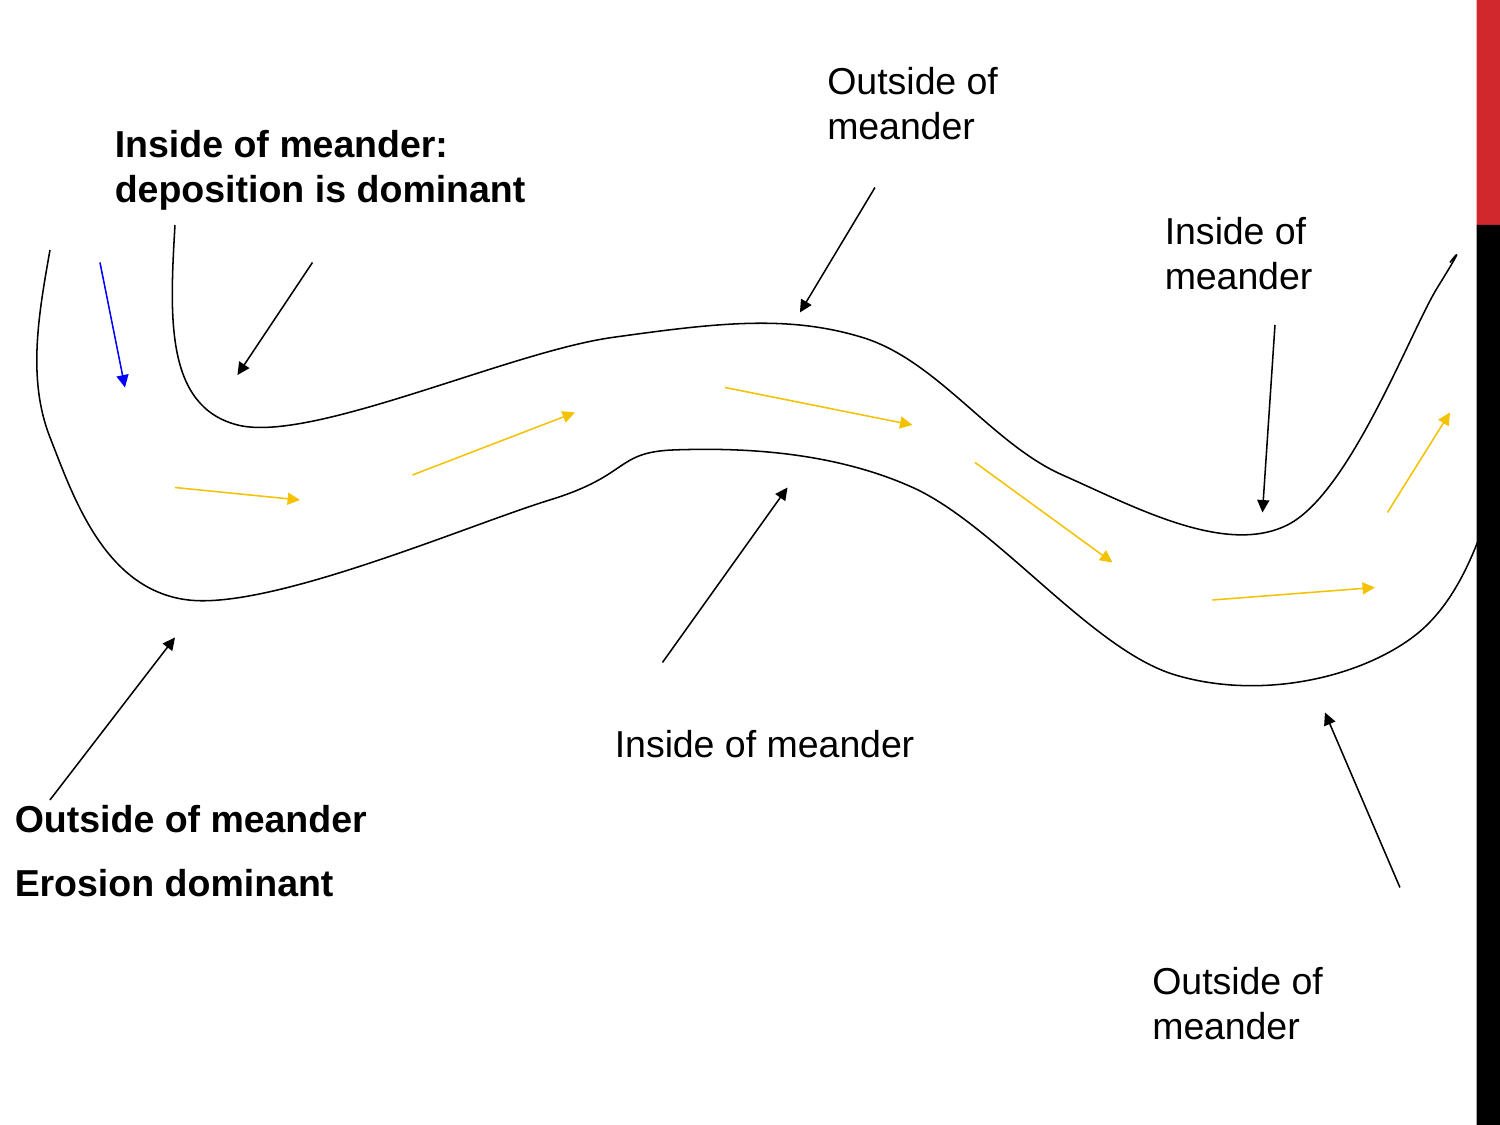

Outside of meander
Inside of meander: deposition is dominant

Inside of meander

Inside of meander

Outside of meander
Erosion dominant
Outside of meander